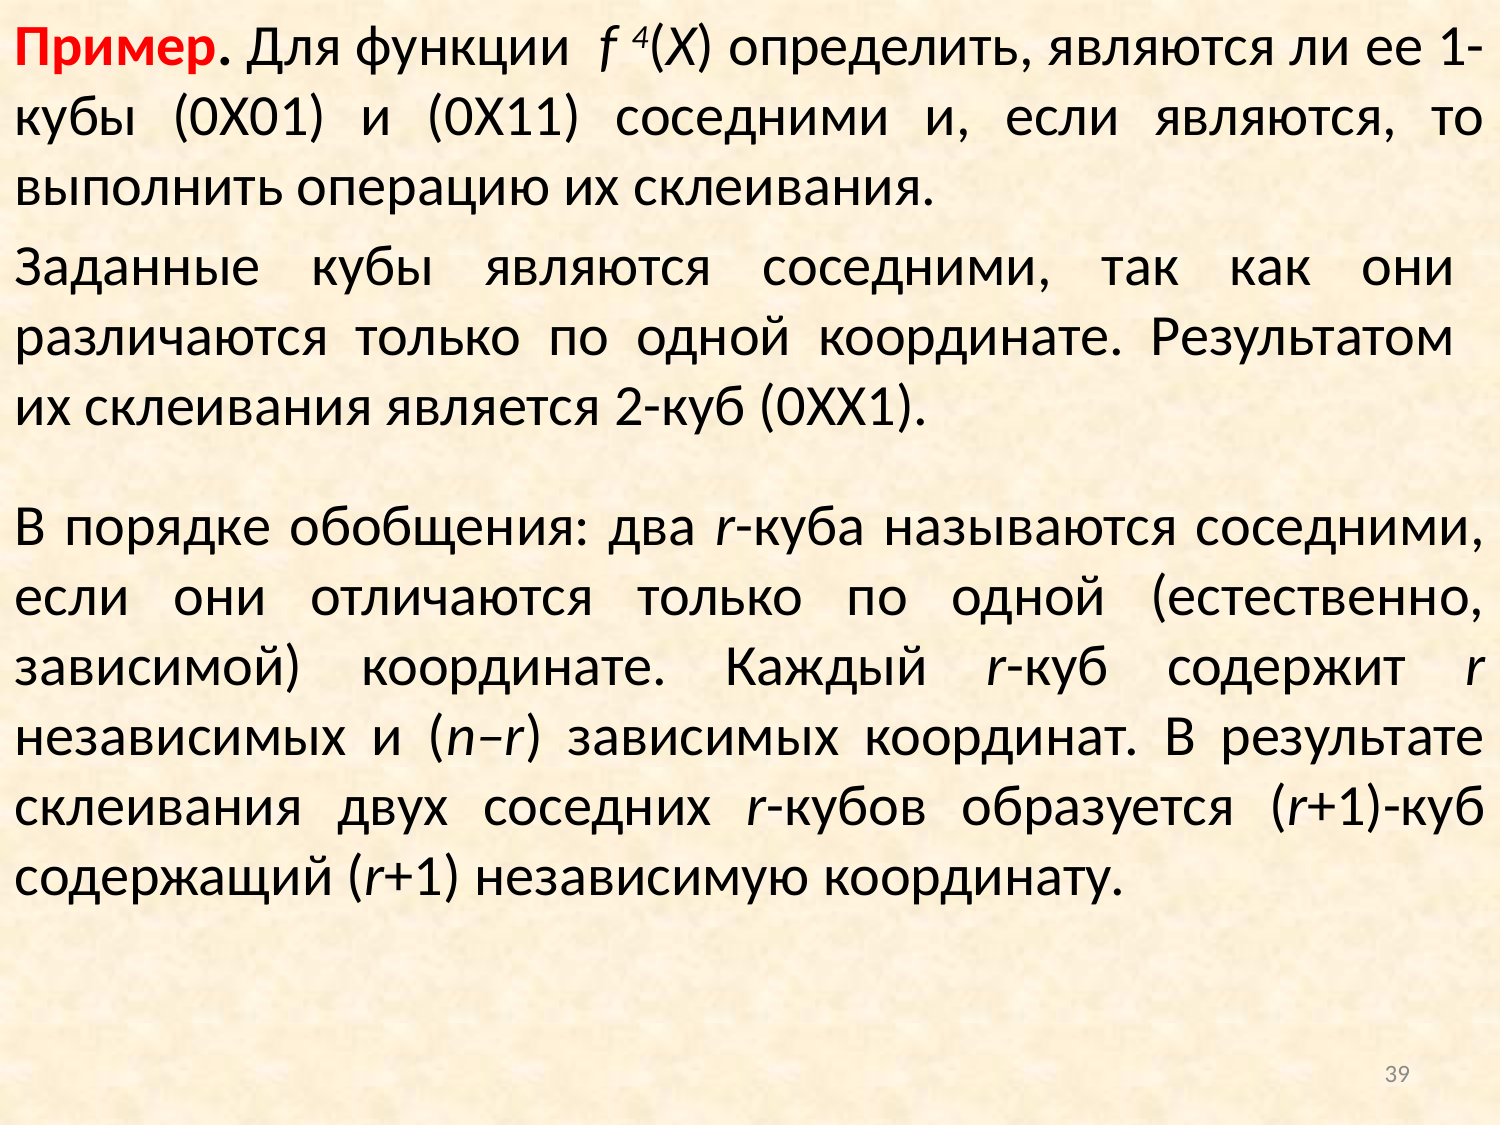

Пример. Для функции  f 4(X) определить, являются ли ее 1-кубы (0Х01) и (0Х11) соседними и, если являются, то выполнить операцию их склеивания.
Заданные кубы являются соседними, так как они различаются только по одной координате. Результатом их склеивания является 2-куб (0ХХ1).
В порядке обобщения: два r-куба называются соседними, если они отличаются только по одной (естественно, зависимой) координате. Каждый r-куб содержит r независимых и (n–r) зависимых координат. В результате склеивания двух соседних r-кубов образуется (r+1)-куб содержащий (r+1) независимую координату.
39